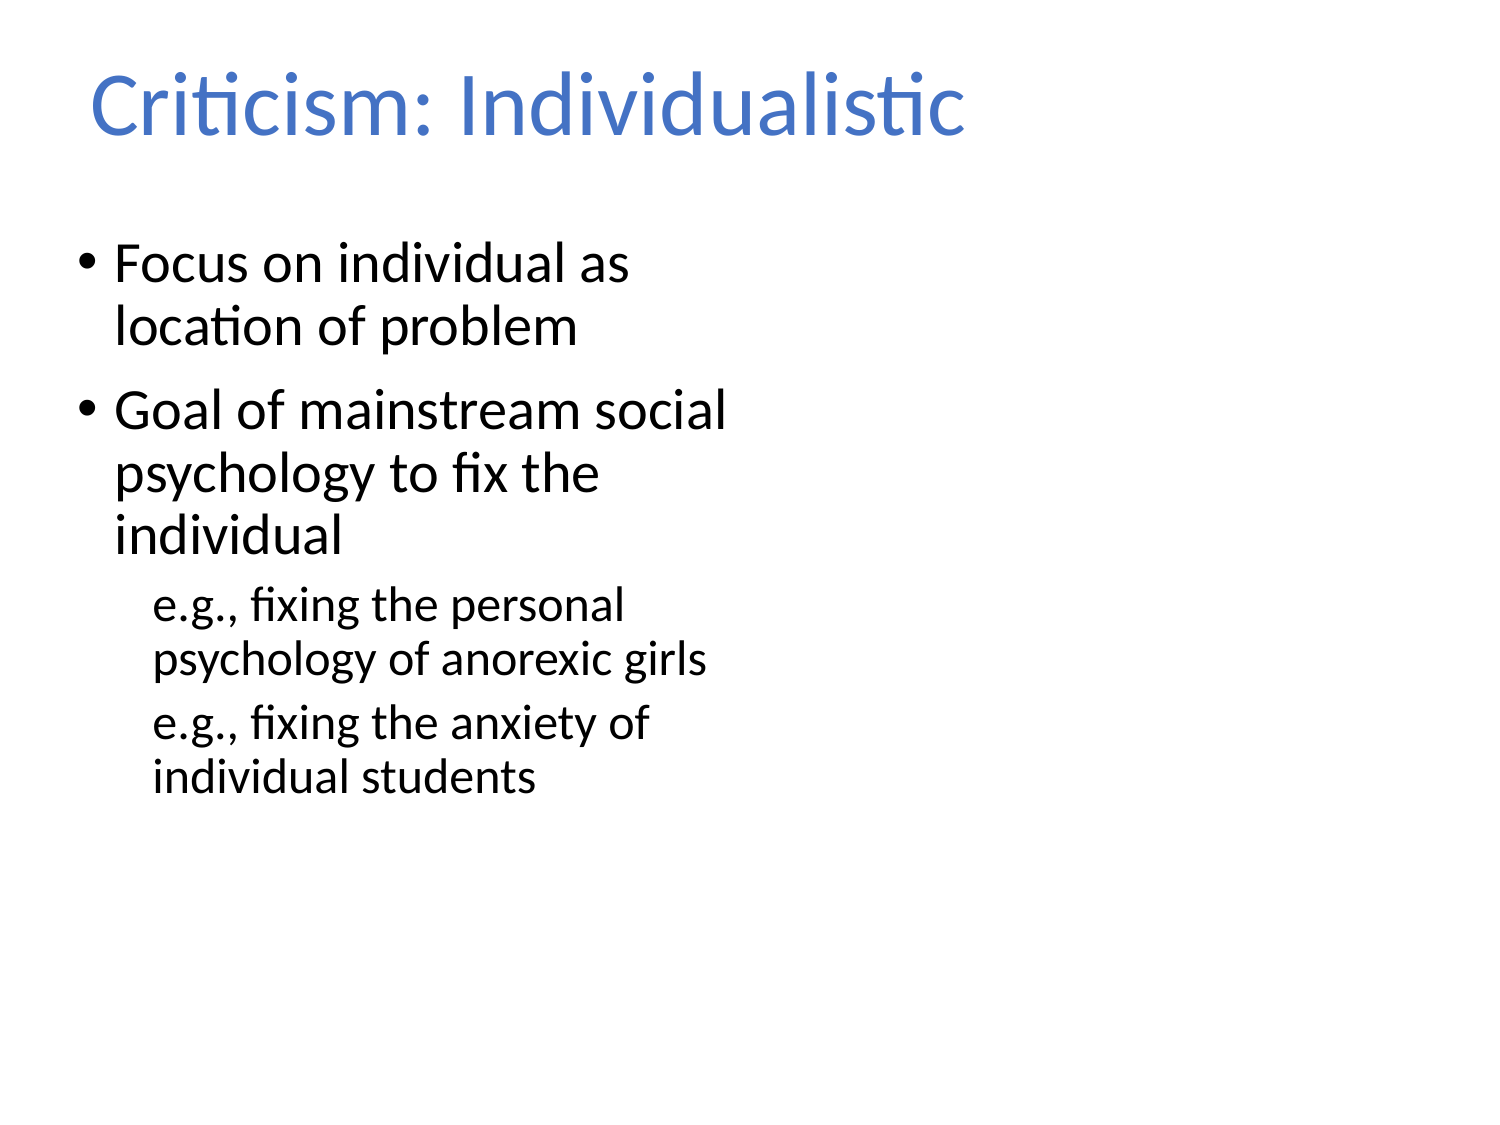

# Criticism: Individualistic
Focus on individual as location of problem
Goal of mainstream social psychology to fix the individual
e.g., fixing the personal psychology of anorexic girls
e.g., fixing the anxiety of
individual students